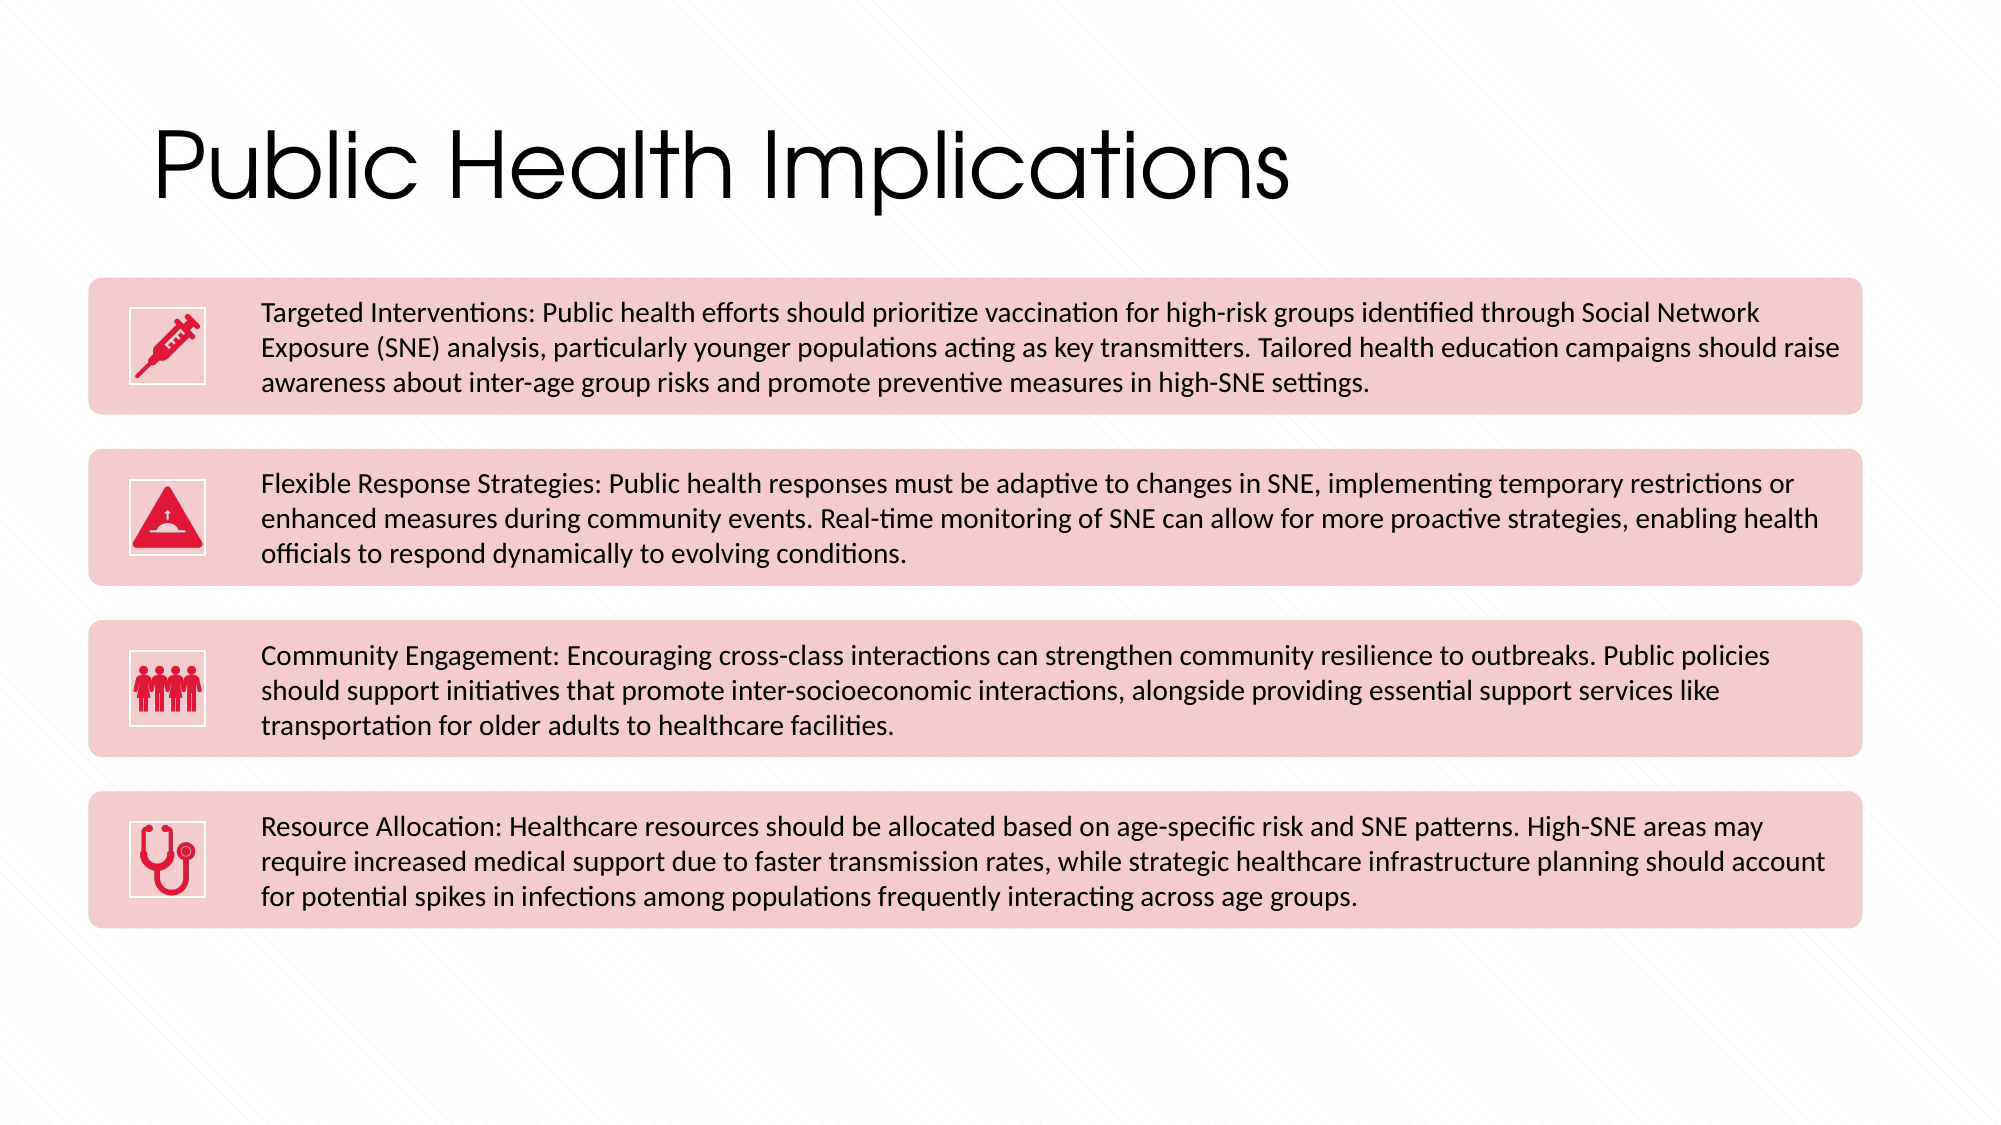

# Public Health Implications
Targeted Interventions: Public health efforts should prioritize vaccination for high-risk groups identified through Social Network Exposure (SNE) analysis, particularly younger populations acting as key transmitters. Tailored health education campaigns should raise awareness about inter-age group risks and promote preventive measures in high-SNE settings.
Flexible Response Strategies: Public health responses must be adaptive to changes in SNE, implementing temporary restrictions or enhanced measures during community events. Real-time monitoring of SNE can allow for more proactive strategies, enabling health officials to respond dynamically to evolving conditions.
Community Engagement: Encouraging cross-class interactions can strengthen community resilience to outbreaks. Public policies should support initiatives that promote inter-socioeconomic interactions, alongside providing essential support services like transportation for older adults to healthcare facilities.
Resource Allocation: Healthcare resources should be allocated based on age-specific risk and SNE patterns. High-SNE areas may require increased medical support due to faster transmission rates, while strategic healthcare infrastructure planning should account for potential spikes in infections among populations frequently interacting across age groups.